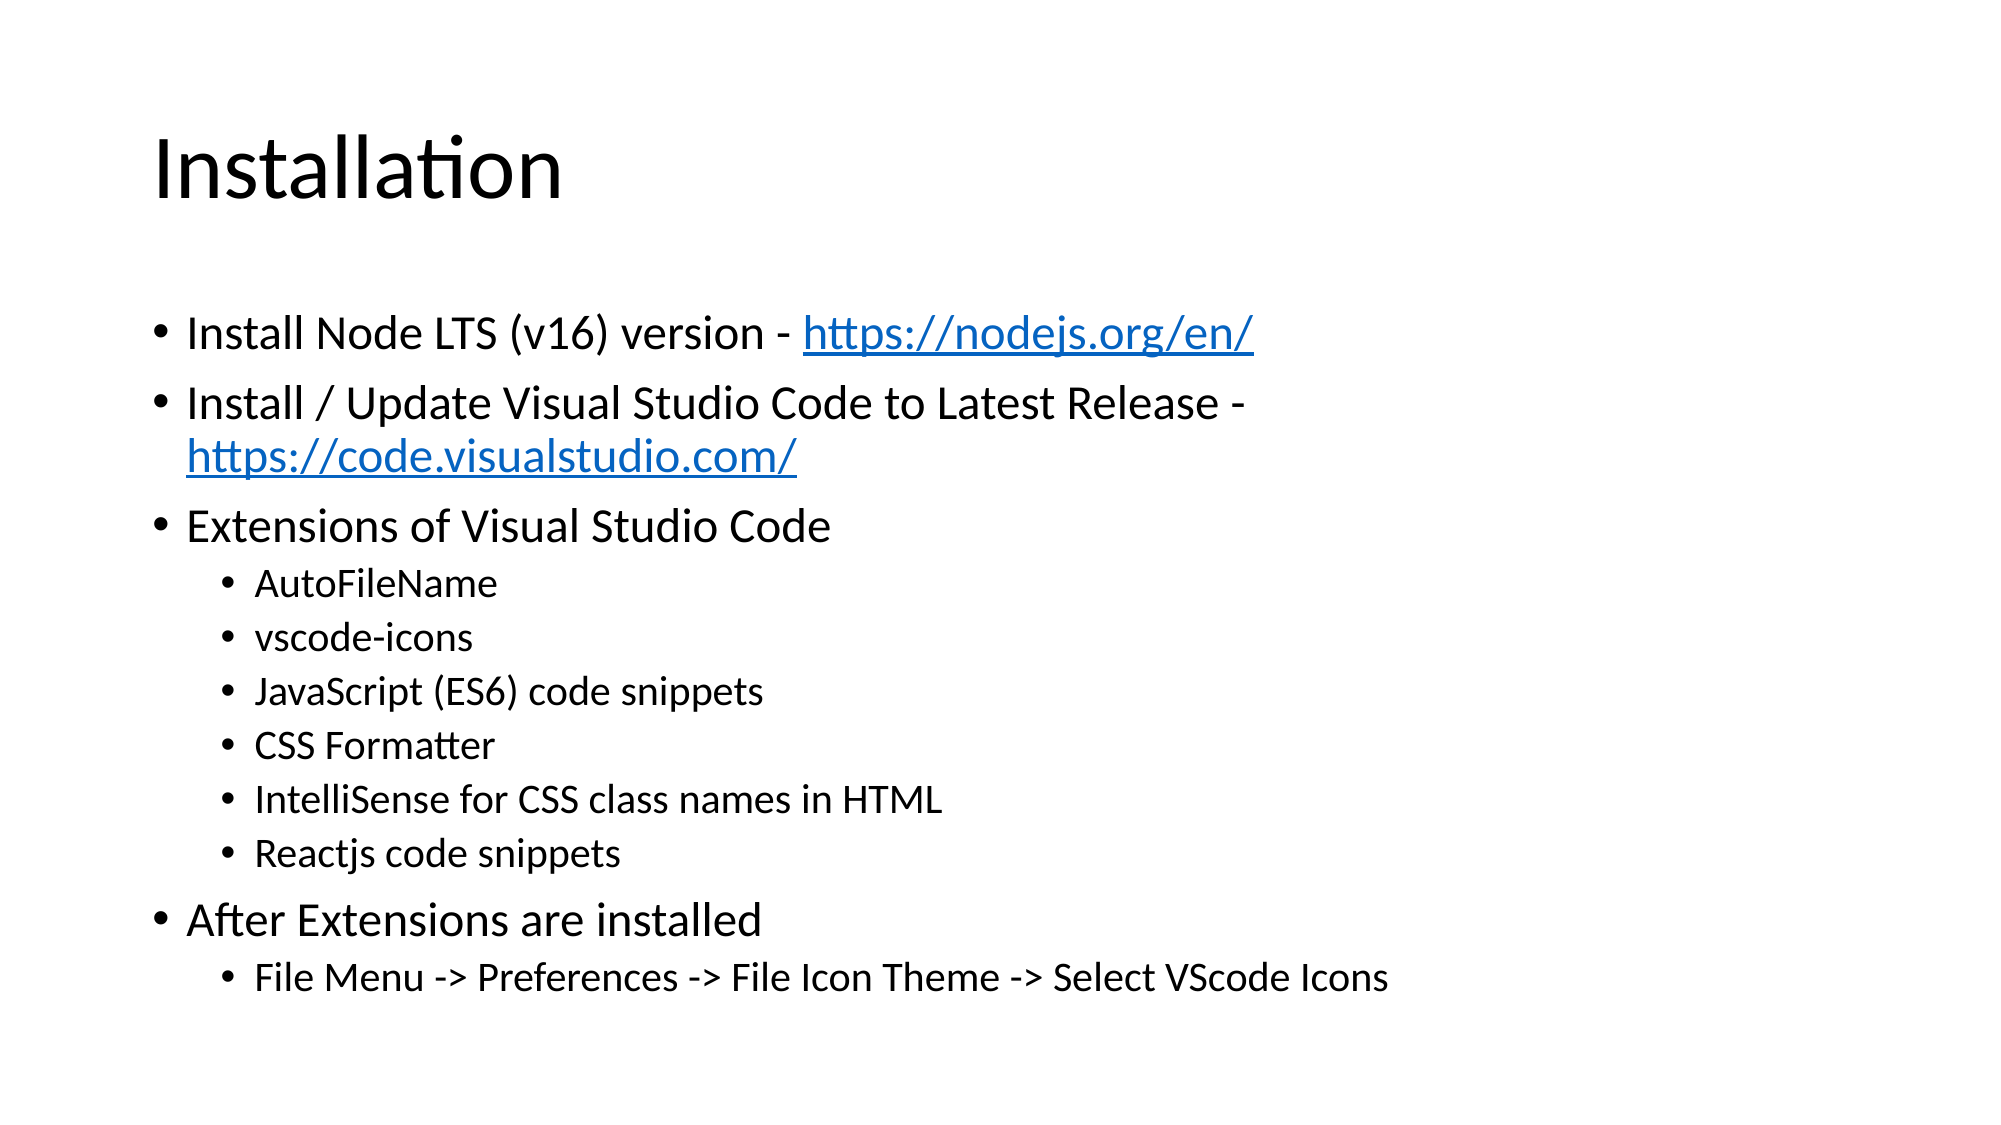

# Installation
Install Node LTS (v16) version - https://nodejs.org/en/
Install / Update Visual Studio Code to Latest Release - https://code.visualstudio.com/
Extensions of Visual Studio Code
AutoFileName
vscode-icons
JavaScript (ES6) code snippets
CSS Formatter
IntelliSense for CSS class names in HTML
Reactjs code snippets
After Extensions are installed
File Menu -> Preferences -> File Icon Theme -> Select VScode Icons